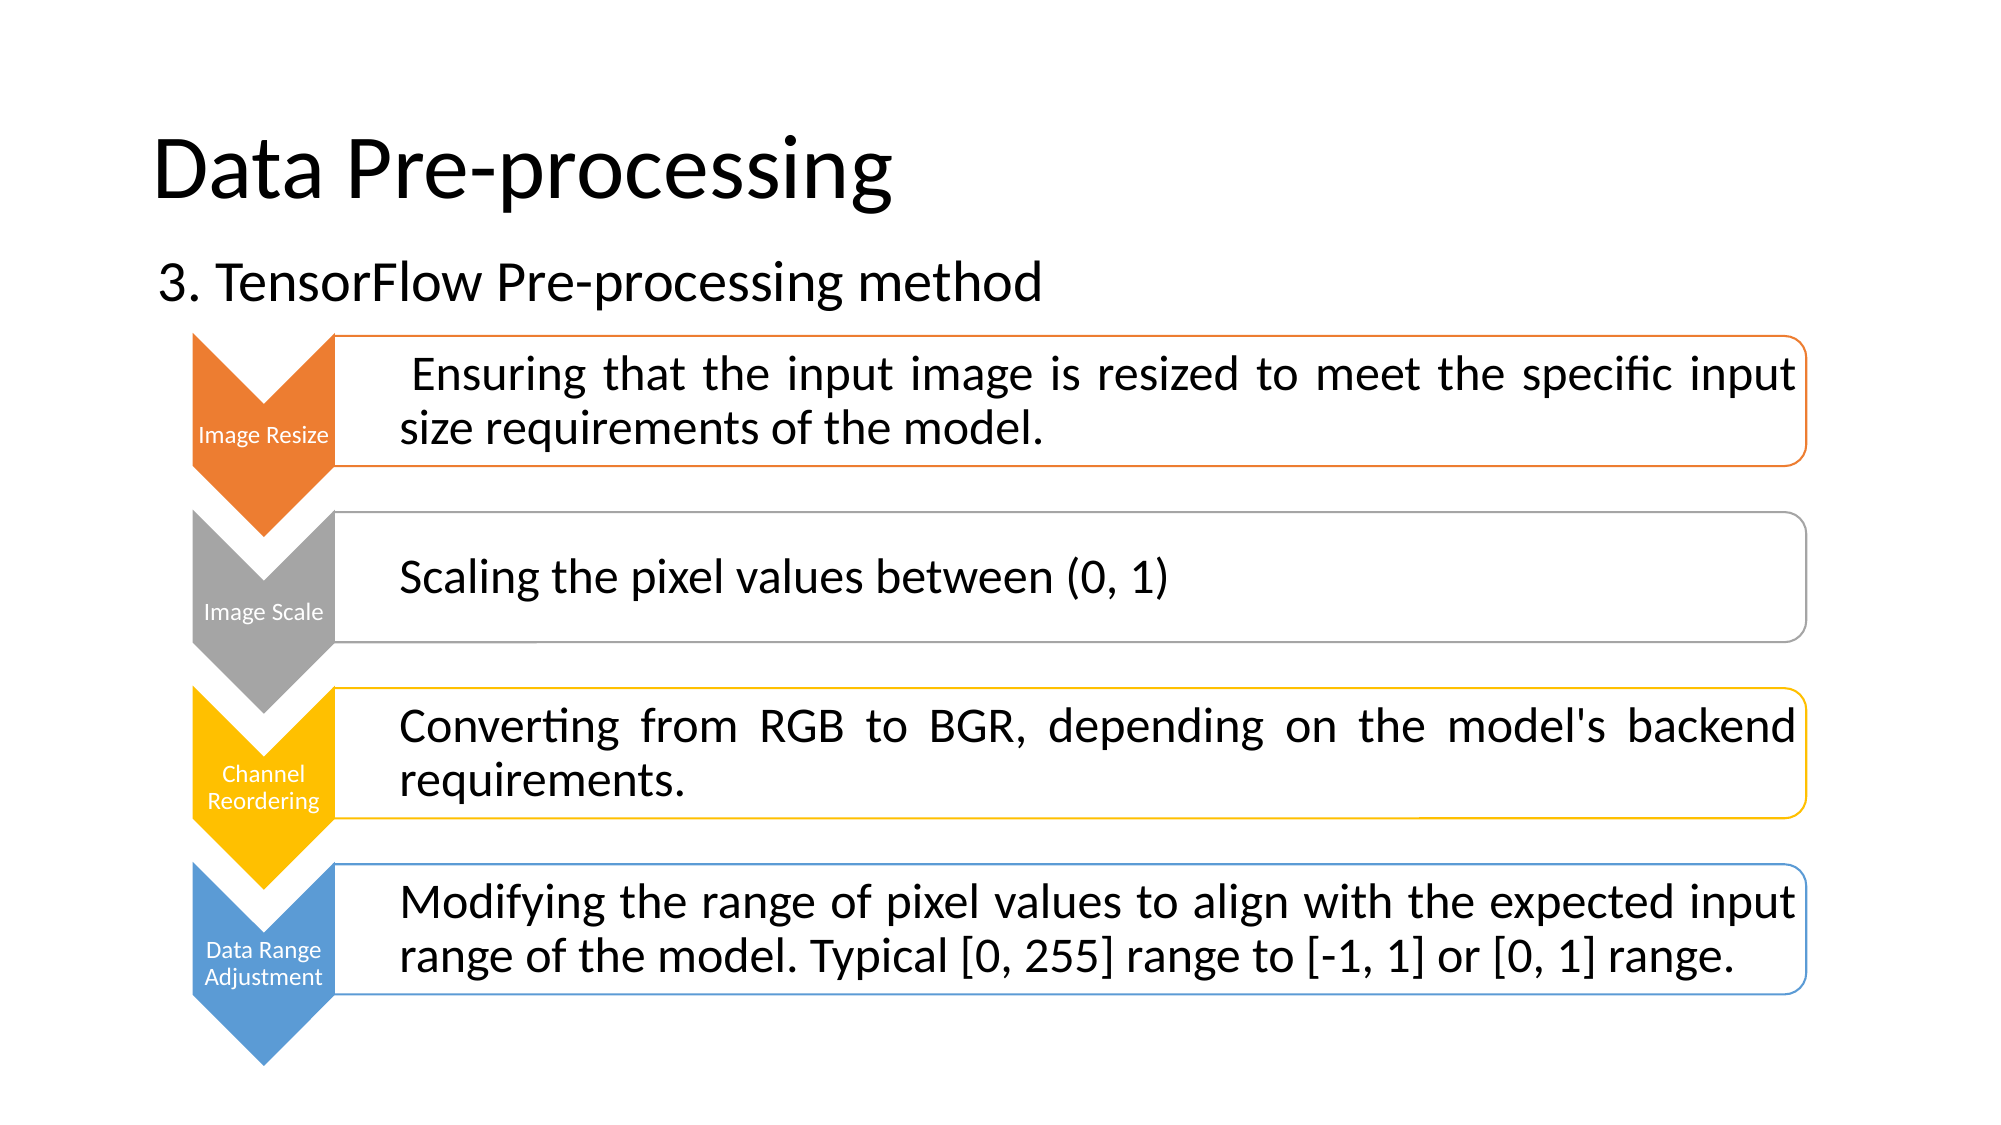

# Data Pre-processing
3. TensorFlow Pre-processing method
Image Resize
   Ensuring that the input image is resized to meet the specific input size requirements of the model.
Image Scale
	Scaling the pixel values between (0, 1)
Channel Reordering
	Converting from RGB to BGR, depending on the model's backend requirements.
Data Range Adjustment
	Modifying the range of pixel values to align with the expected input range of the model. Typical [0, 255] range to [-1, 1] or [0, 1] range.